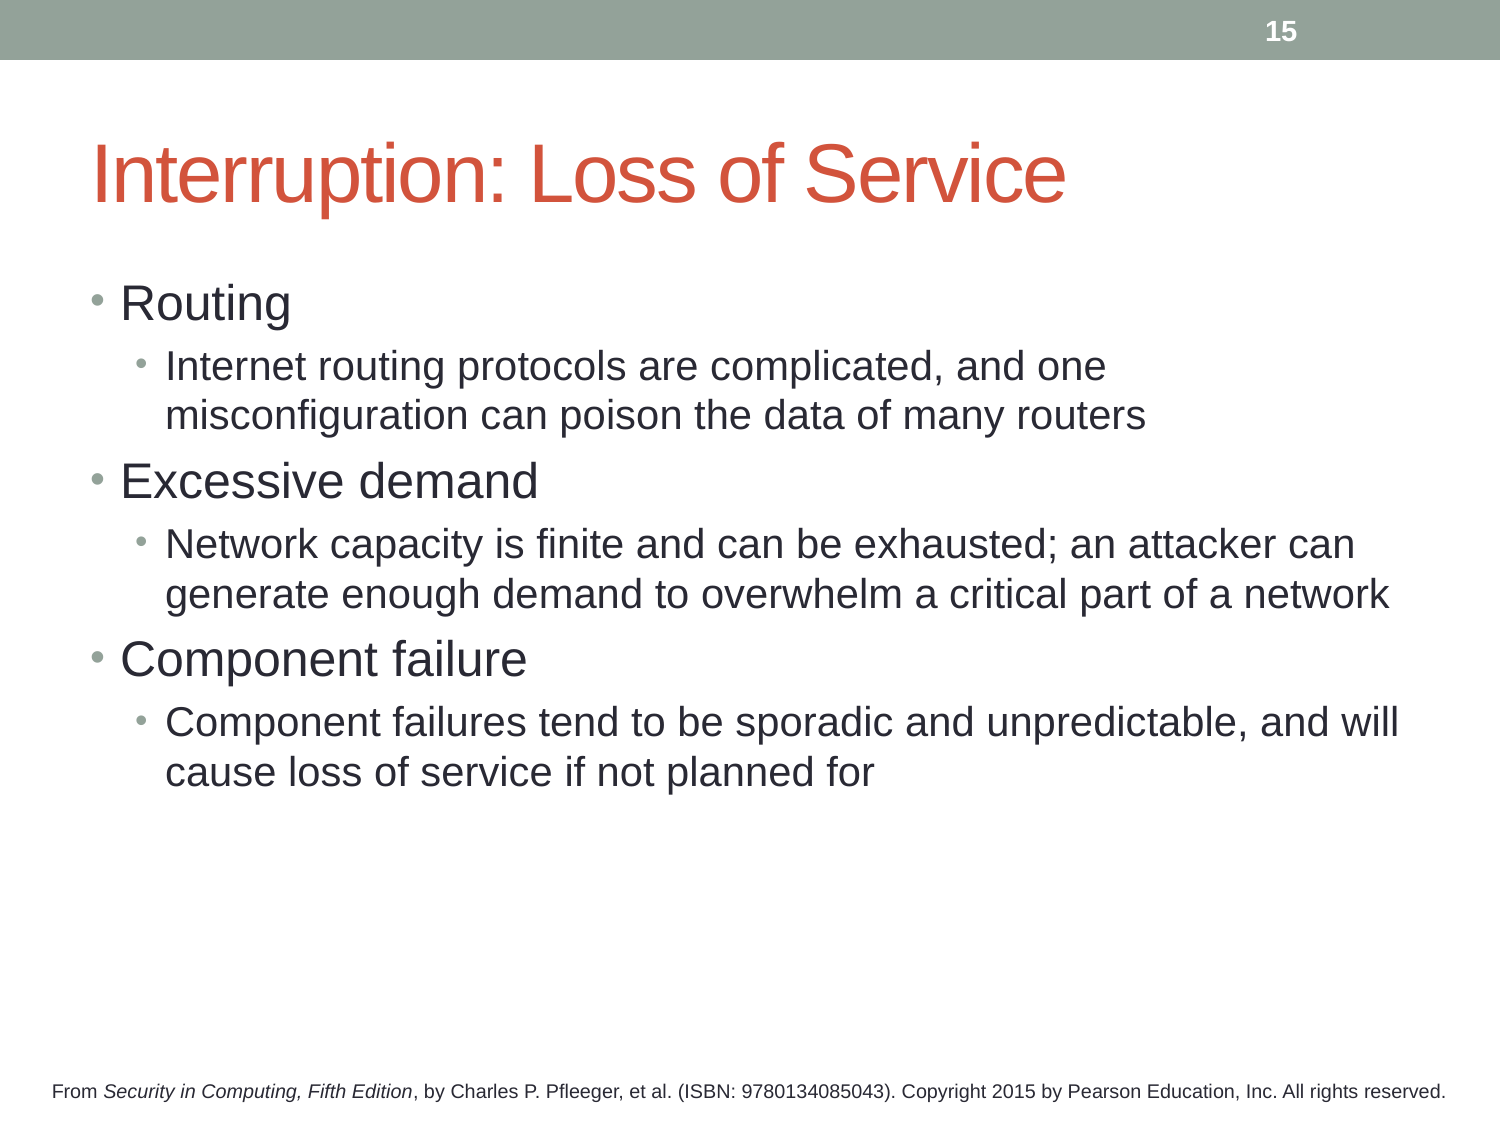

15
# Interruption: Loss of Service
Routing
Internet routing protocols are complicated, and one misconfiguration can poison the data of many routers
Excessive demand
Network capacity is finite and can be exhausted; an attacker can generate enough demand to overwhelm a critical part of a network
Component failure
Component failures tend to be sporadic and unpredictable, and will cause loss of service if not planned for
From Security in Computing, Fifth Edition, by Charles P. Pfleeger, et al. (ISBN: 9780134085043). Copyright 2015 by Pearson Education, Inc. All rights reserved.